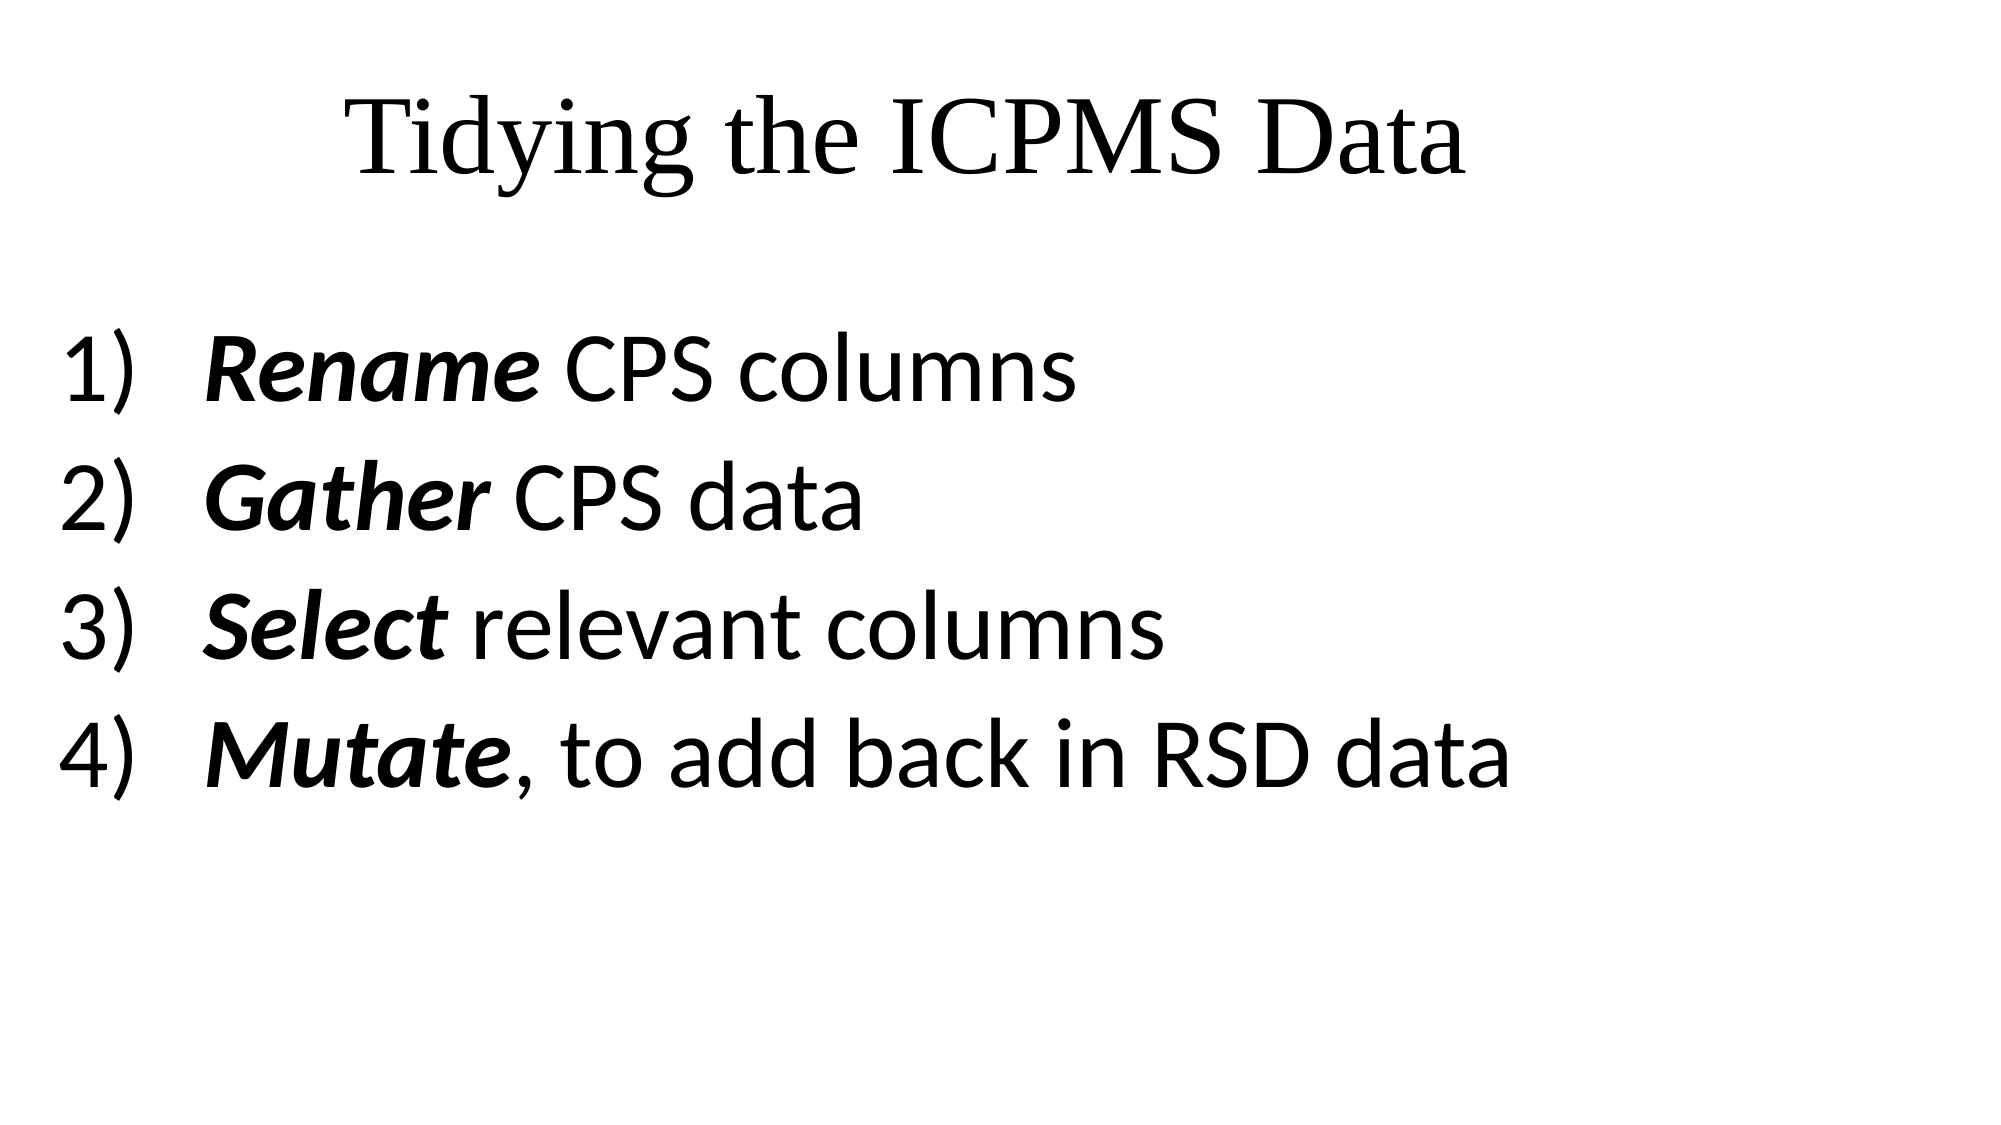

# Tidying the ICPMS Data
 Rename CPS columns
 Gather CPS data
 Select relevant columns
 Mutate, to add back in RSD data